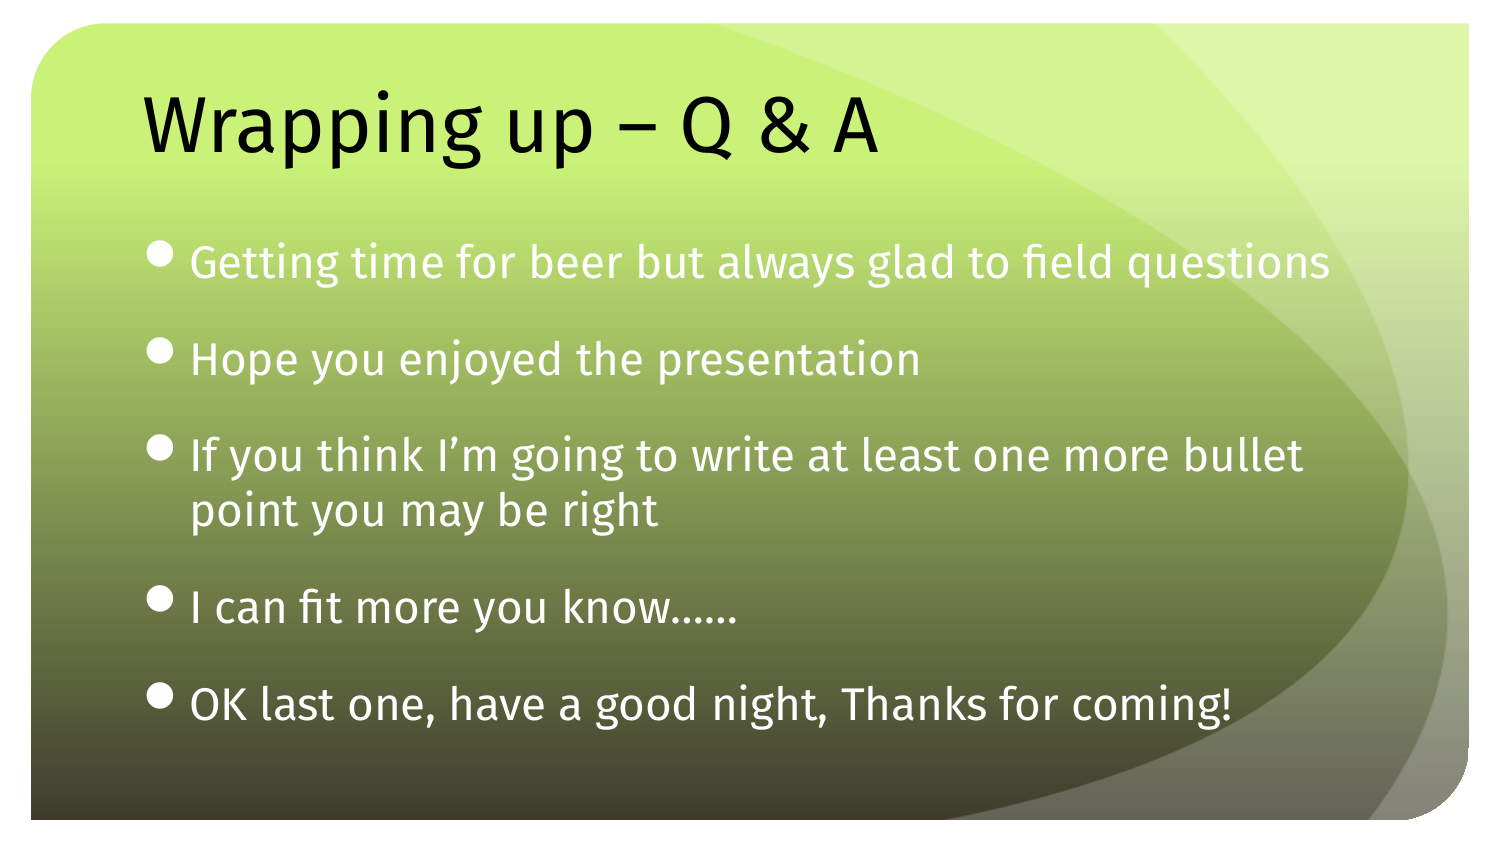

# Wrapping up – Q & A
Getting time for beer but always glad to field questions
Hope you enjoyed the presentation
If you think I’m going to write at least one more bullet point you may be right
I can fit more you know……
OK last one, have a good night, Thanks for coming!